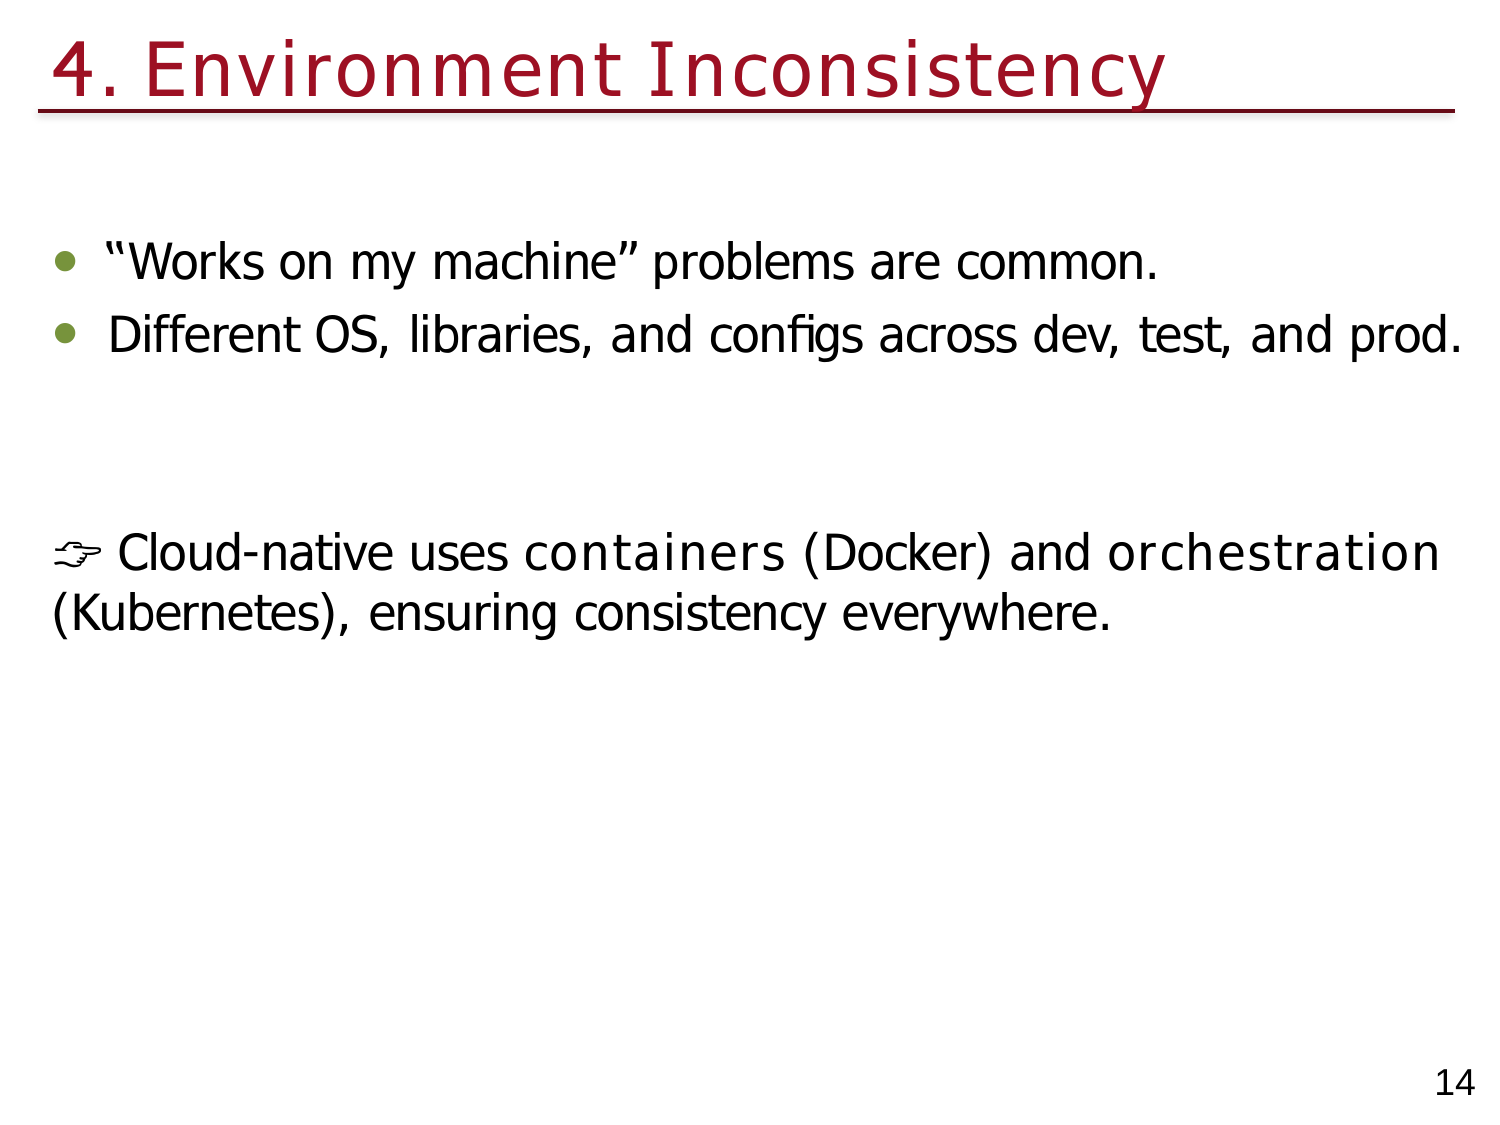

# 4. Environment Inconsistency
“Works on my machine” problems are common.
Different OS, libraries, and configs across dev, test, and prod.

👉 Cloud-native uses containers (Docker) and orchestration (Kubernetes), ensuring consistency everywhere.

14